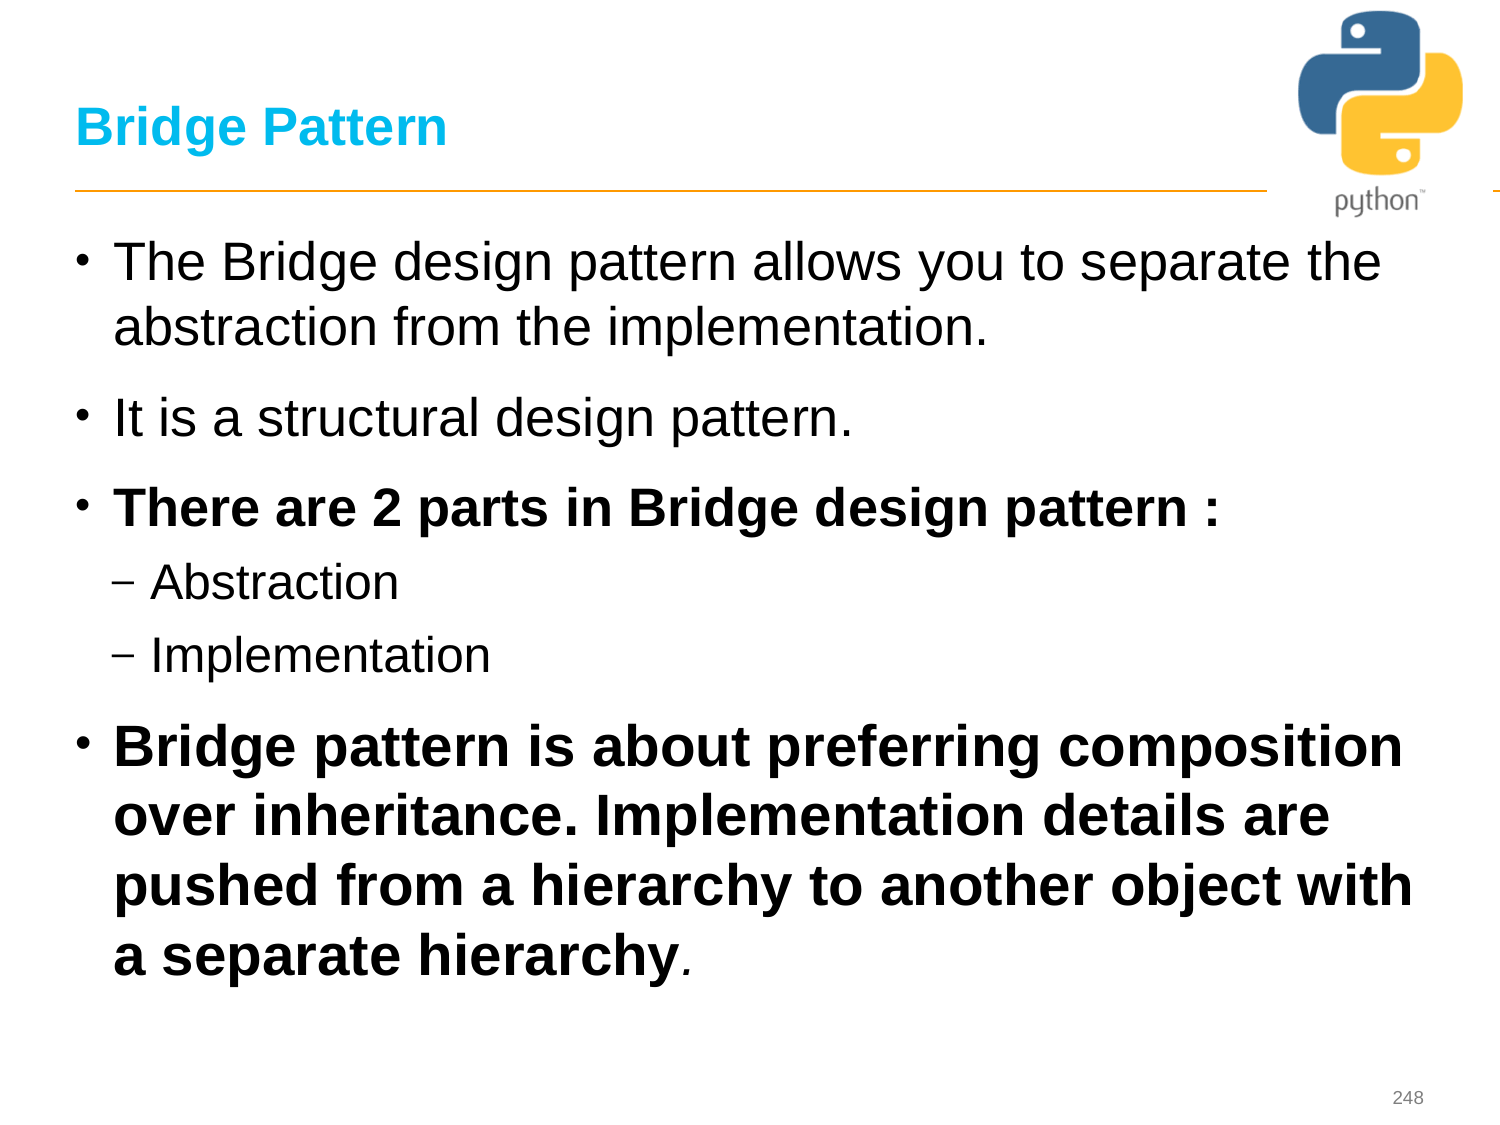

# Bridge Pattern
The Bridge design pattern allows you to separate the abstraction from the implementation.
It is a structural design pattern.
There are 2 parts in Bridge design pattern :
Abstraction
Implementation
Bridge pattern is about preferring composition over inheritance. Implementation details are pushed from a hierarchy to another object with a separate hierarchy.